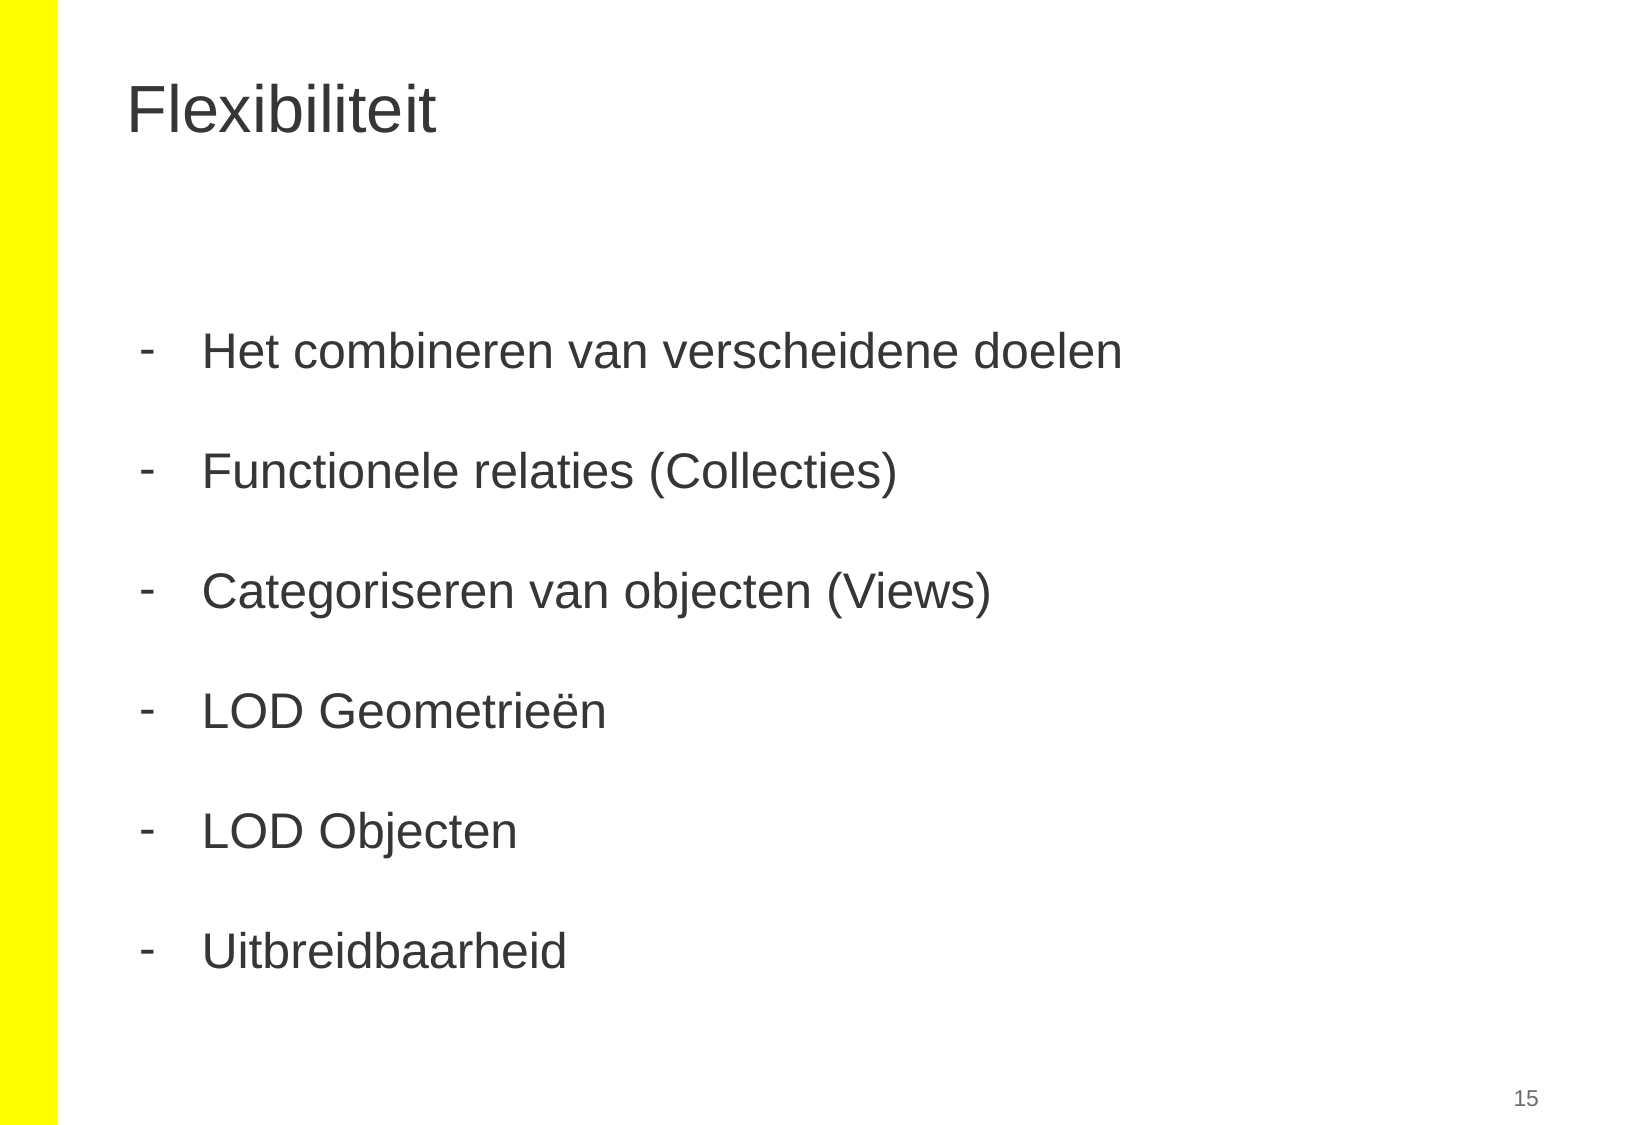

# Flexibiliteit
Het combineren van verscheidene doelen
Functionele relaties (Collecties)
Categoriseren van objecten (Views)
LOD Geometrieën
LOD Objecten
Uitbreidbaarheid

15